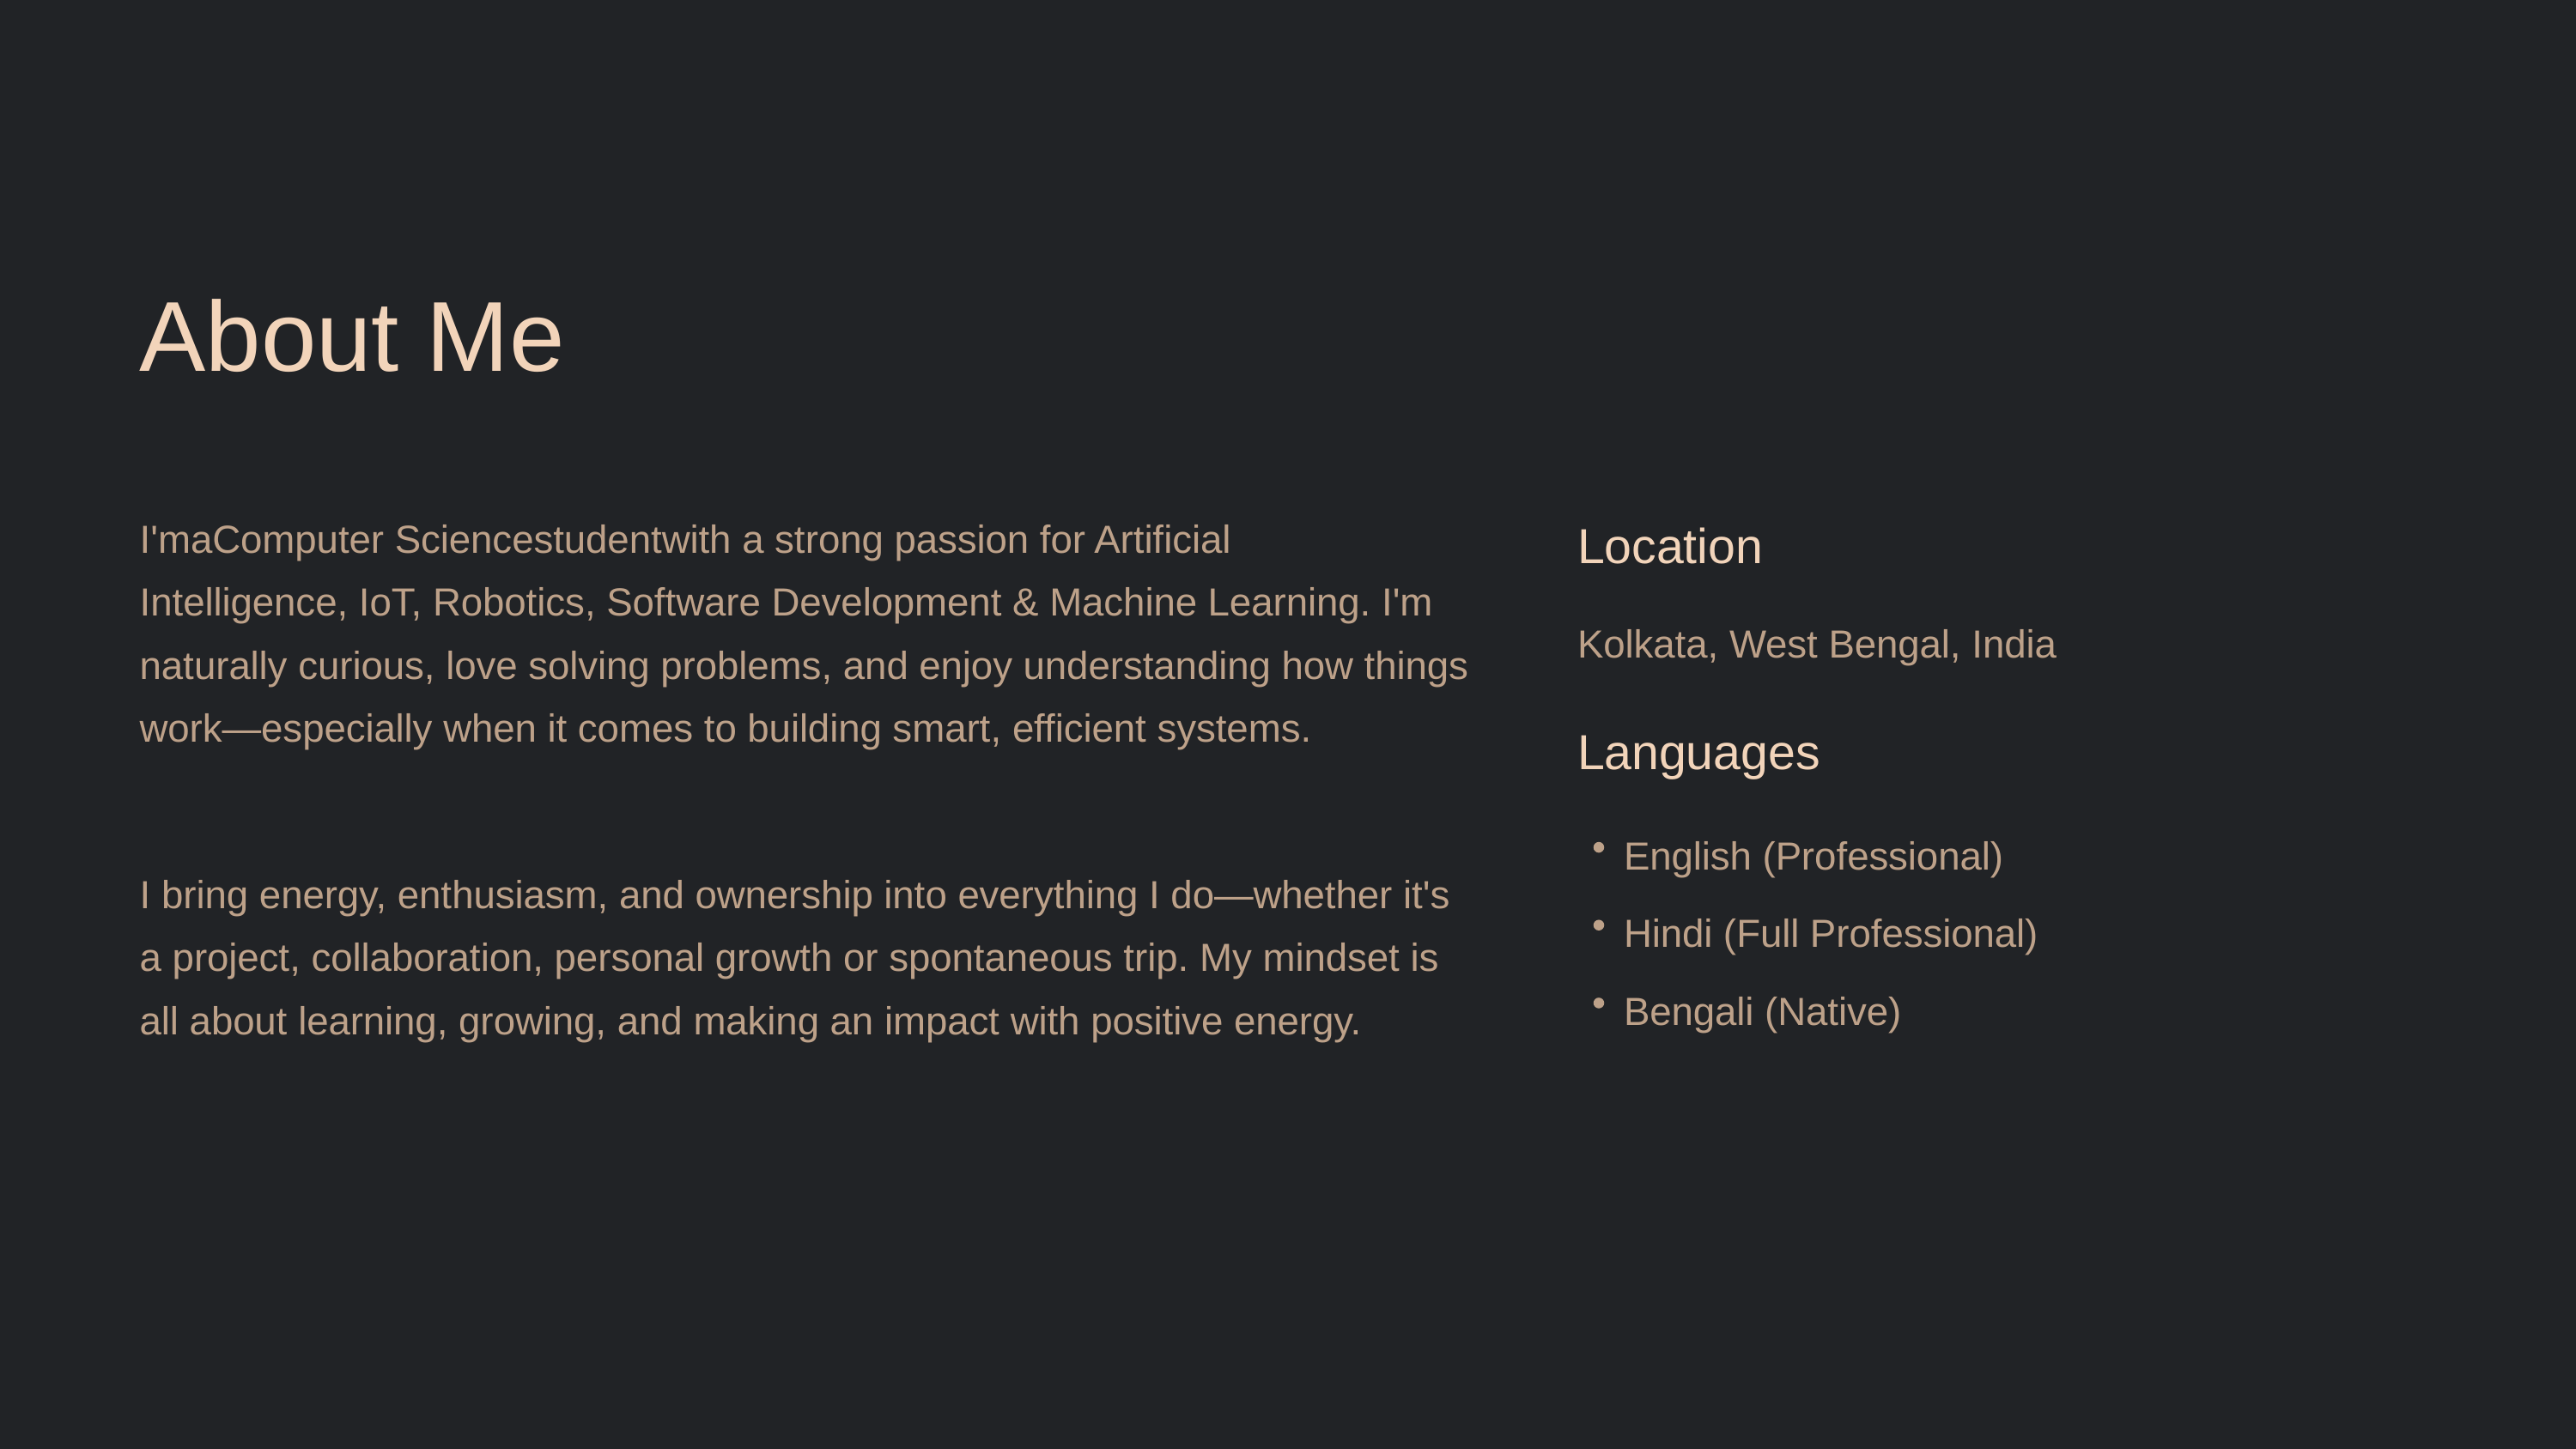

About Me

I'maComputer Sciencestudentwith a strong passion for Artificial
Location
Intelligence, IoT, Robotics, Software Development & Machine Learning. I'm naturally curious, love solving problems, and enjoy understanding how things work—especially when it comes to building smart, efficient systems.
Kolkata, West Bengal, India
Languages
English (Professional) Hindi (Full Professional) Bengali (Native)

I bring energy, enthusiasm, and ownership into everything I do—whether it's a project, collaboration, personal growth or spontaneous trip. My mindset is all about learning, growing, and making an impact with positive energy.